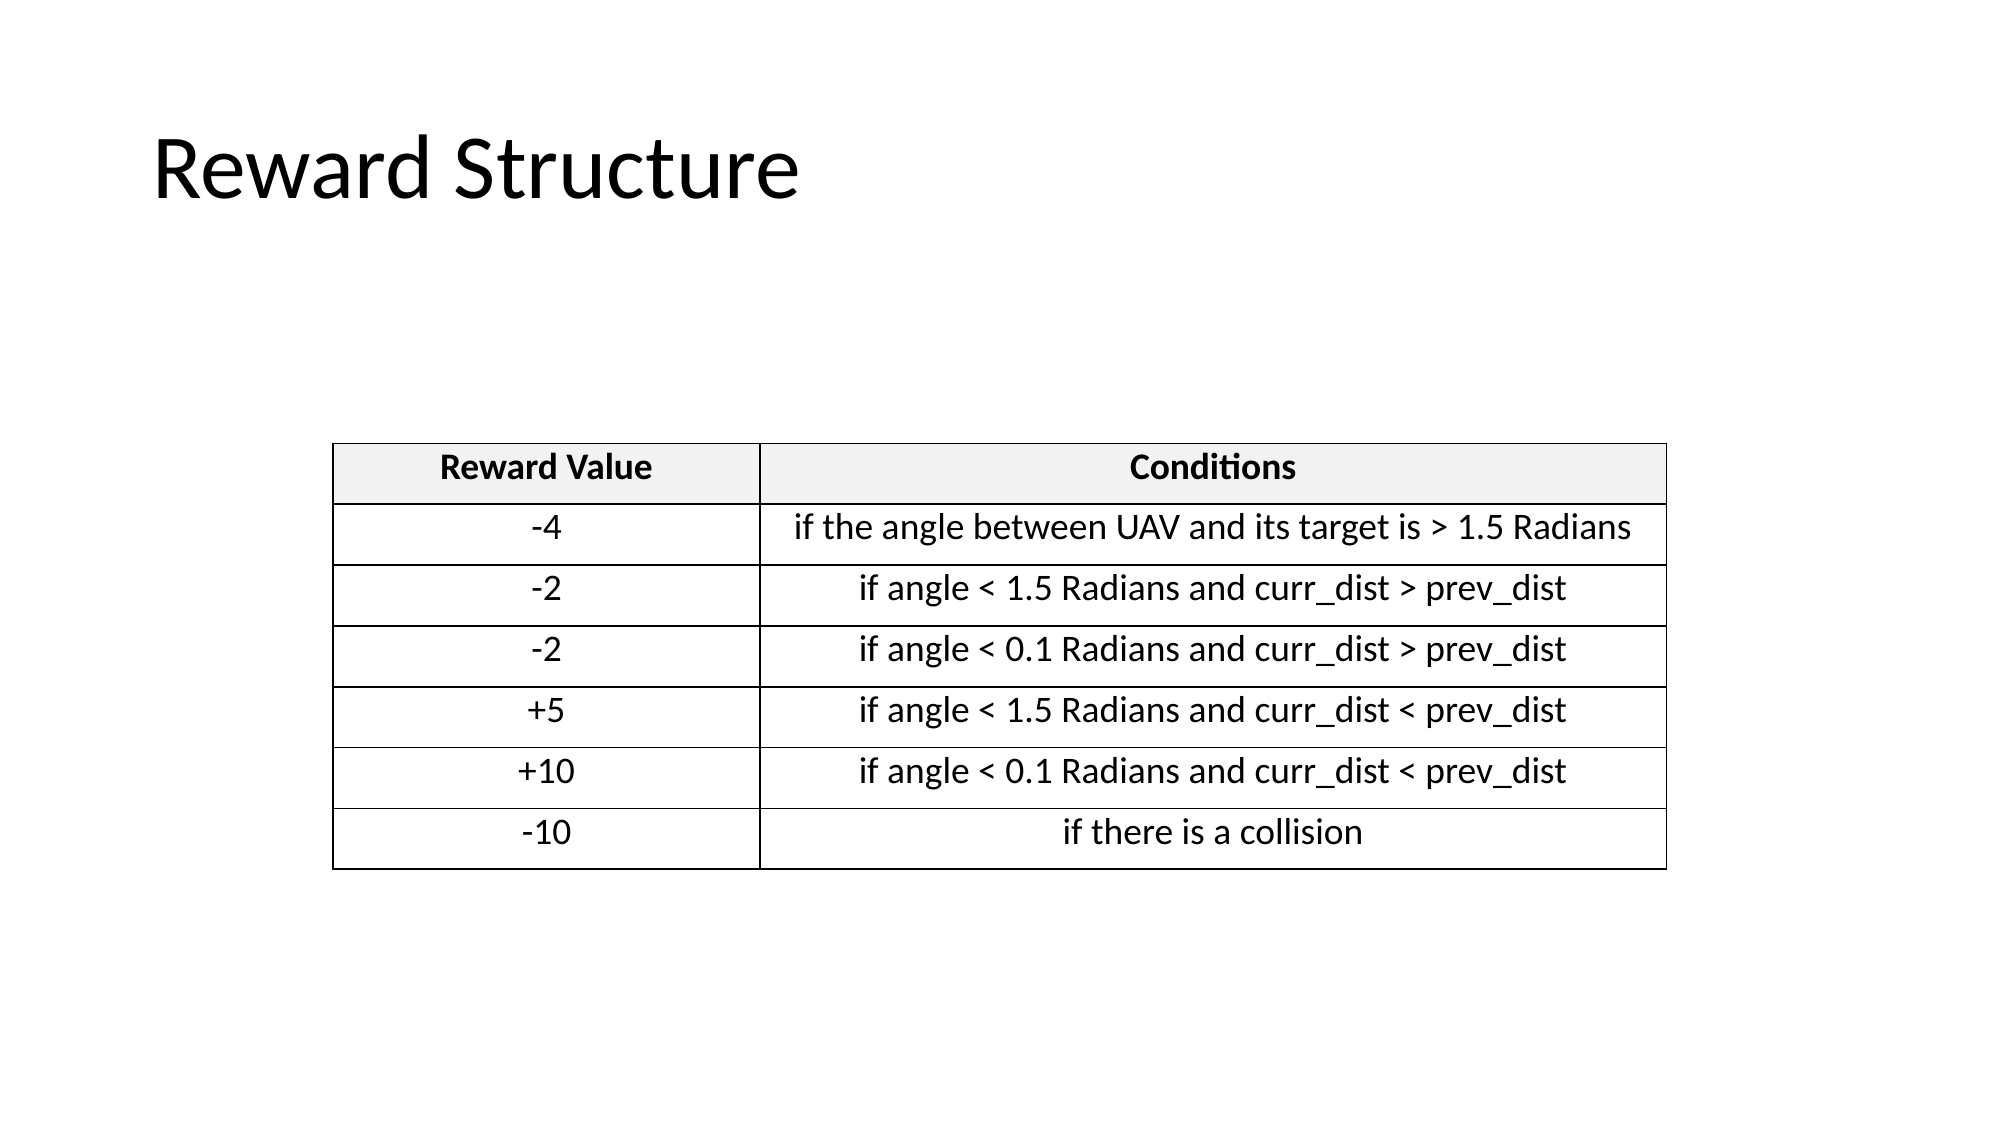

# Reward Structure

| Reward Value | Conditions |
| --- | --- |
| -4 | if the angle between UAV and its target is > 1.5 Radians |
| -2 | if angle < 1.5 Radians and curr\_dist > prev\_dist |
| -2 | if angle < 0.1 Radians and curr\_dist > prev\_dist |
| +5 | if angle < 1.5 Radians and curr\_dist < prev\_dist |
| +10 | if angle < 0.1 Radians and curr\_dist < prev\_dist |
| -10 | if there is a collision |